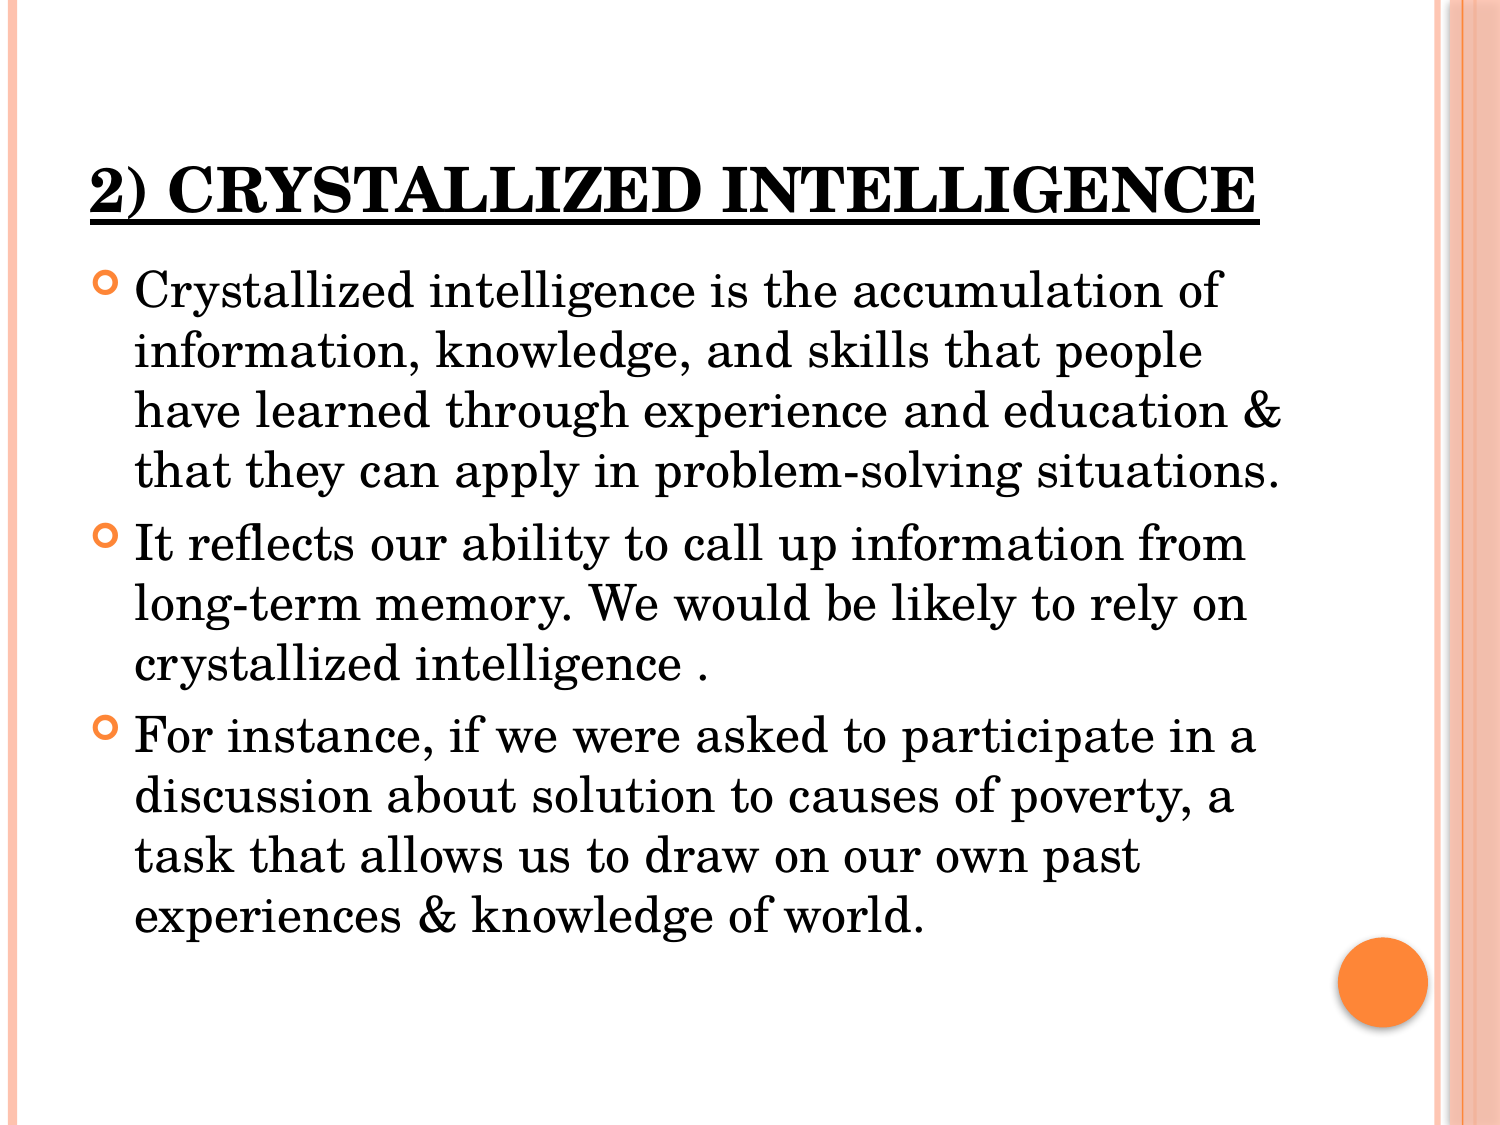

# 2) Crystallized intelligence
Crystallized intelligence is the accumulation of information, knowledge, and skills that people have learned through experience and education & that they can apply in problem-solving situations.
It reflects our ability to call up information from long-term memory. We would be likely to rely on crystallized intelligence .
For instance, if we were asked to participate in a discussion about solution to causes of poverty, a task that allows us to draw on our own past experiences & knowledge of world.